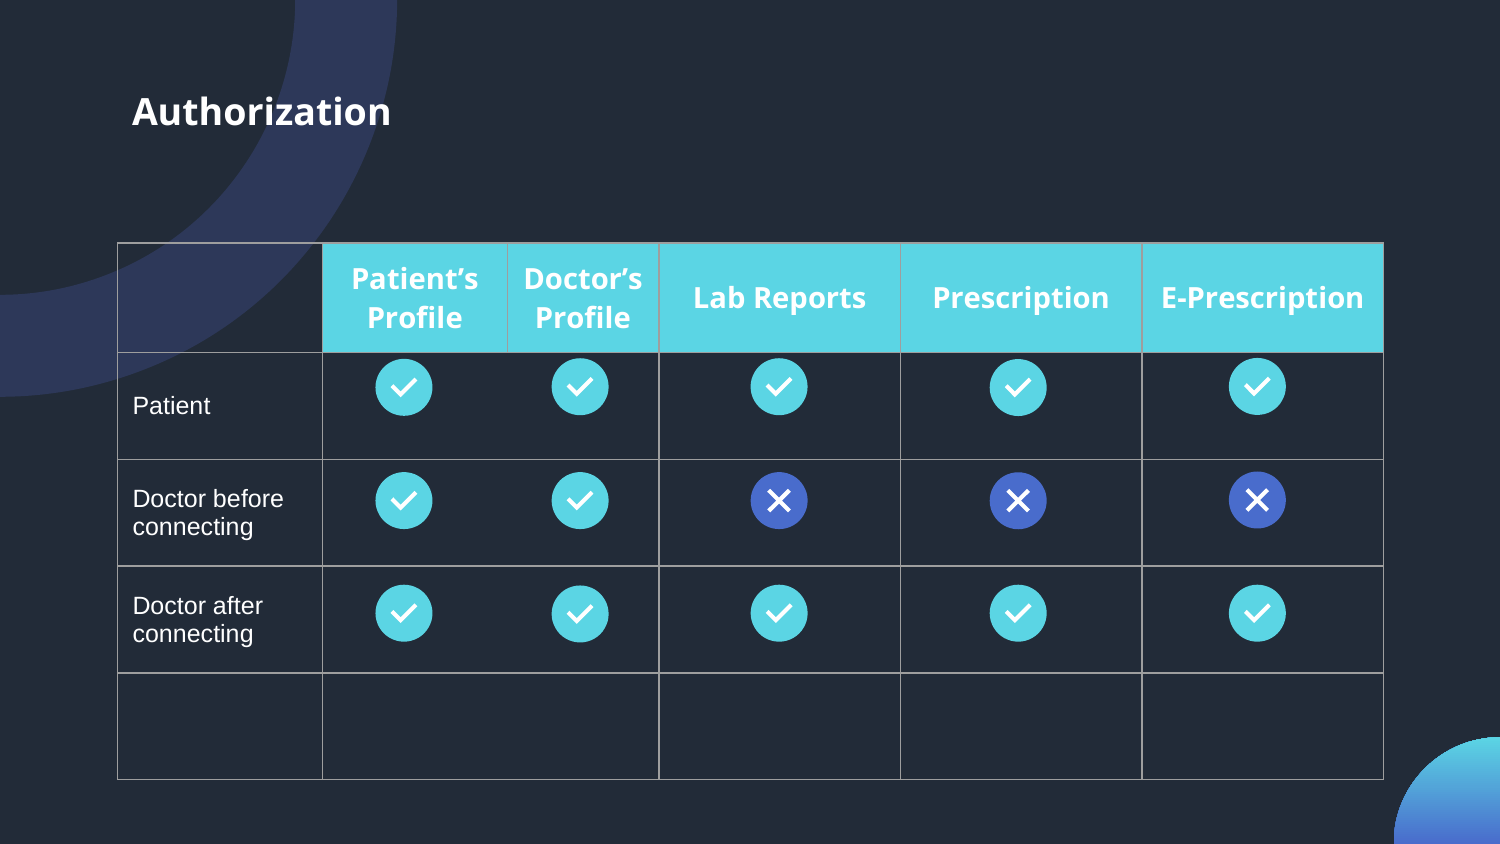

# Authorization
|  | Patient’s Profile | Doctor’s Profile | Lab Reports | Prescription | E-Prescription |
| --- | --- | --- | --- | --- | --- |
| Patient |  |  |  |  |  |
| Doctor before connecting |  |  |  |  |  |
| Doctor after connecting |  |  |  |  |  |
|  |  |  |  |  |  |